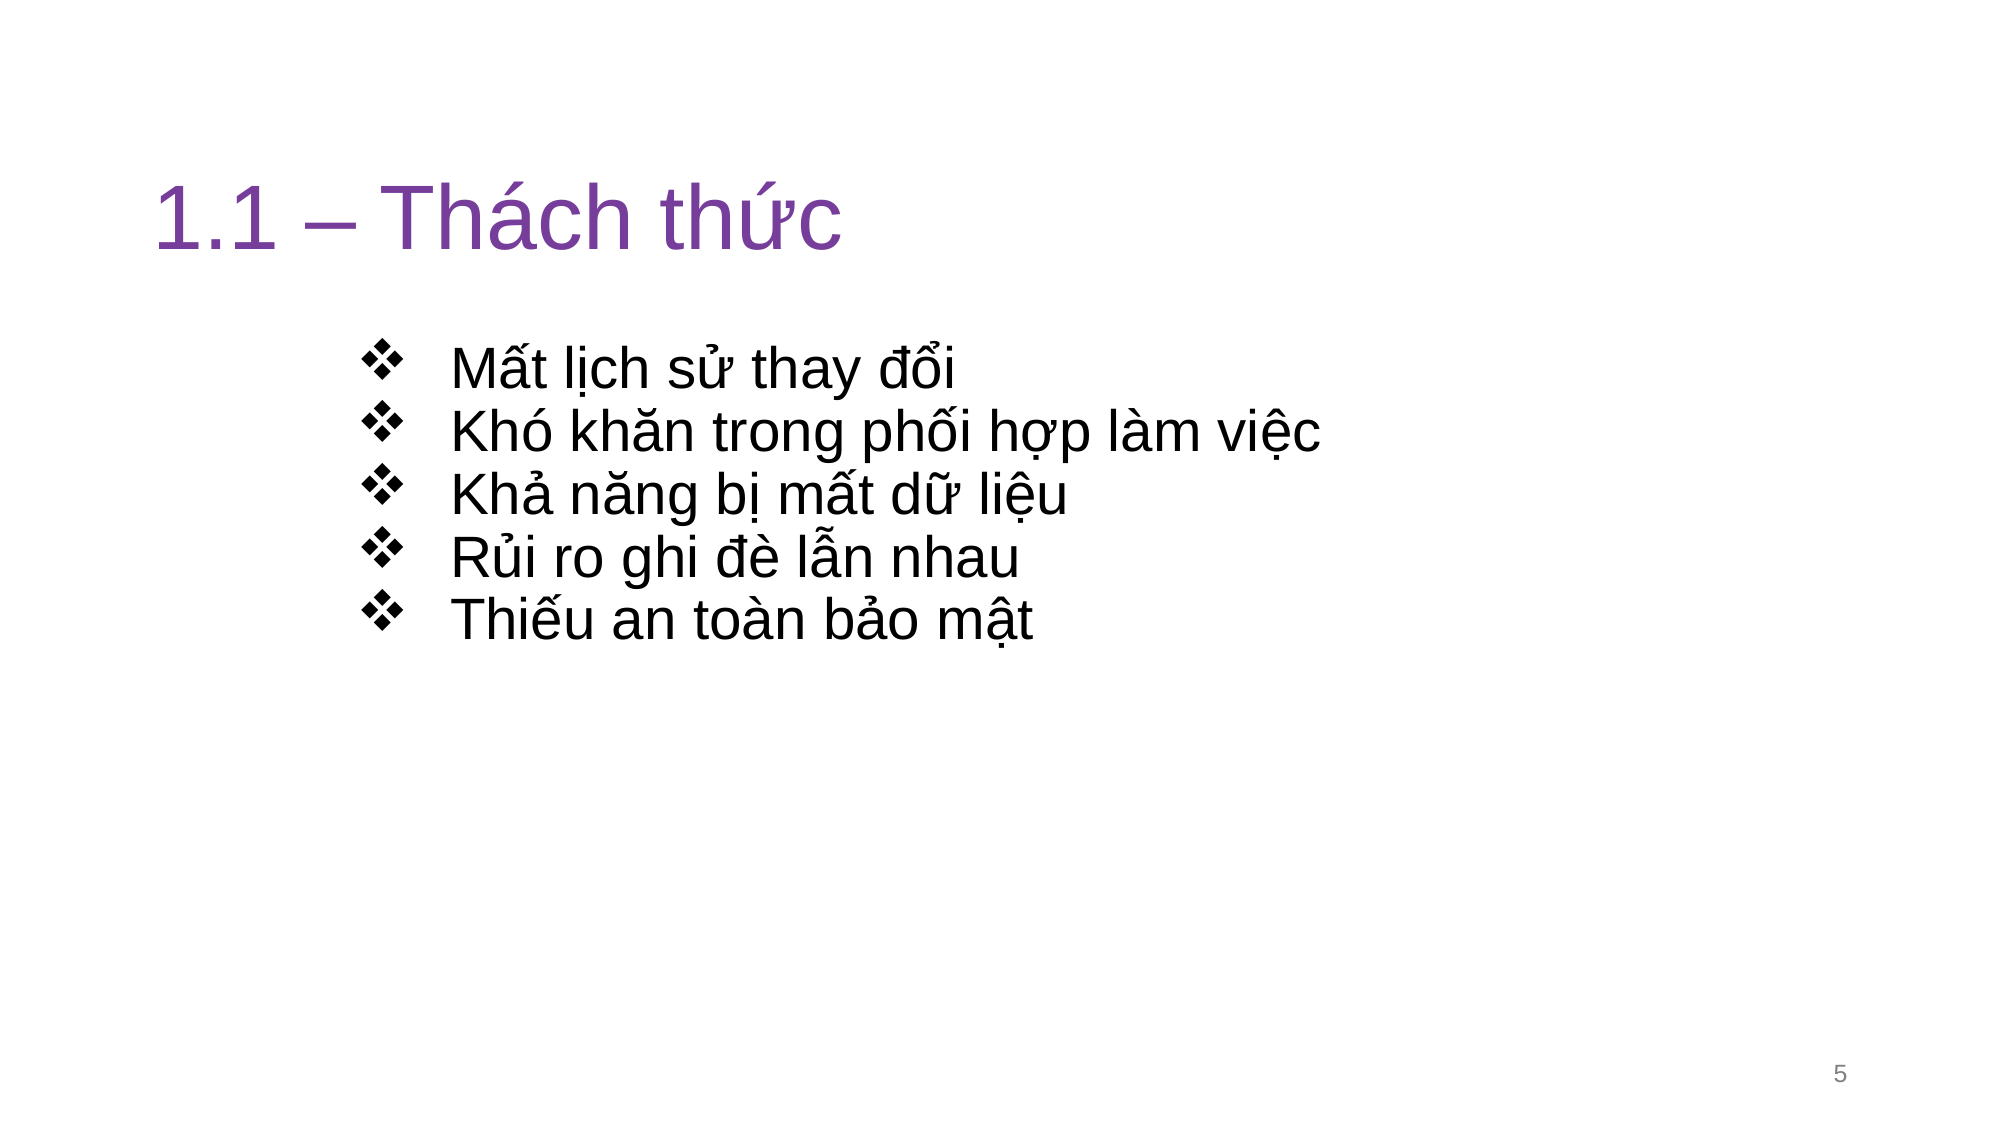

# 1.1 – Thách thức
Mất lịch sử thay đổi
Khó khăn trong phối hợp làm việc
Khả năng bị mất dữ liệu
Rủi ro ghi đè lẫn nhau
Thiếu an toàn bảo mật
 5